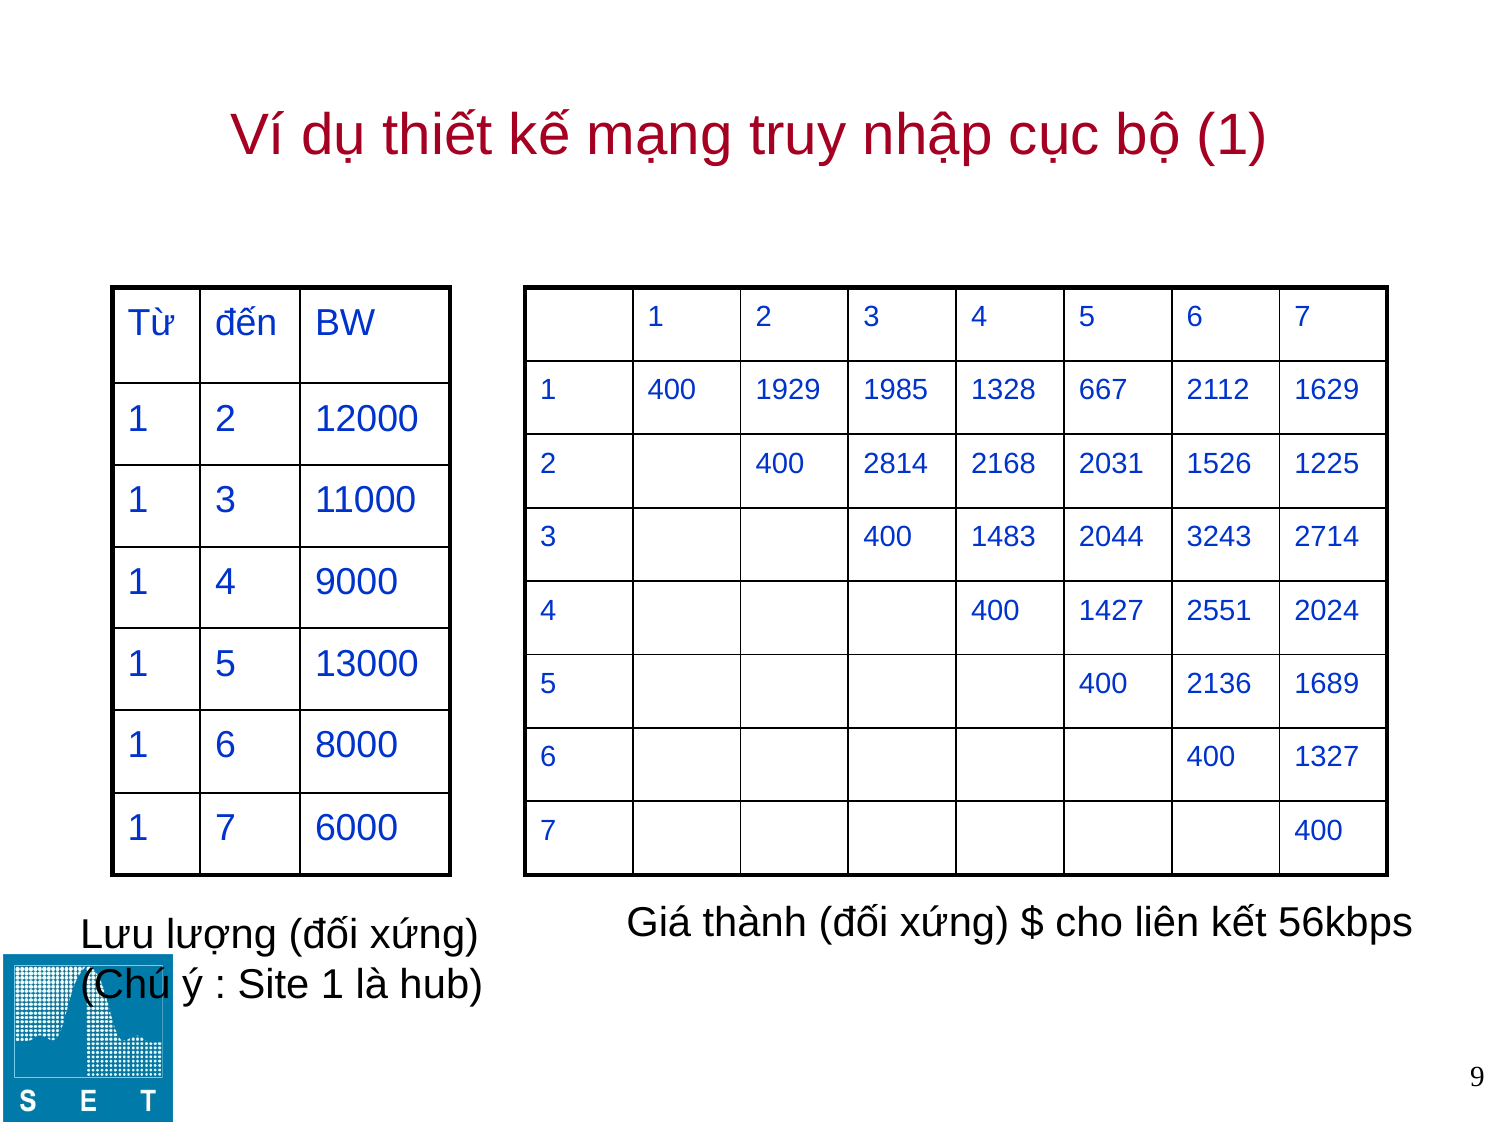

# Ví dụ thiết kế mạng truy nhập cục bộ (1)
| Từ | đến | BW |
| --- | --- | --- |
| 1 | 2 | 12000 |
| 1 | 3 | 11000 |
| 1 | 4 | 9000 |
| 1 | 5 | 13000 |
| 1 | 6 | 8000 |
| 1 | 7 | 6000 |
|  | 1 | 2 | 3 | 4 | 5 | 6 | 7 |
| --- | --- | --- | --- | --- | --- | --- | --- |
| 1 | 400 | 1929 | 1985 | 1328 | 667 | 2112 | 1629 |
| 2 |  | 400 | 2814 | 2168 | 2031 | 1526 | 1225 |
| 3 |  |  | 400 | 1483 | 2044 | 3243 | 2714 |
| 4 |  |  |  | 400 | 1427 | 2551 | 2024 |
| 5 |  |  |  |  | 400 | 2136 | 1689 |
| 6 |  |  |  |  |  | 400 | 1327 |
| 7 |  |  |  |  |  |  | 400 |
Giá thành (đối xứng) $ cho liên kết 56kbps
Lưu lượng (đối xứng)
(Chú ý : Site 1 là hub)
9